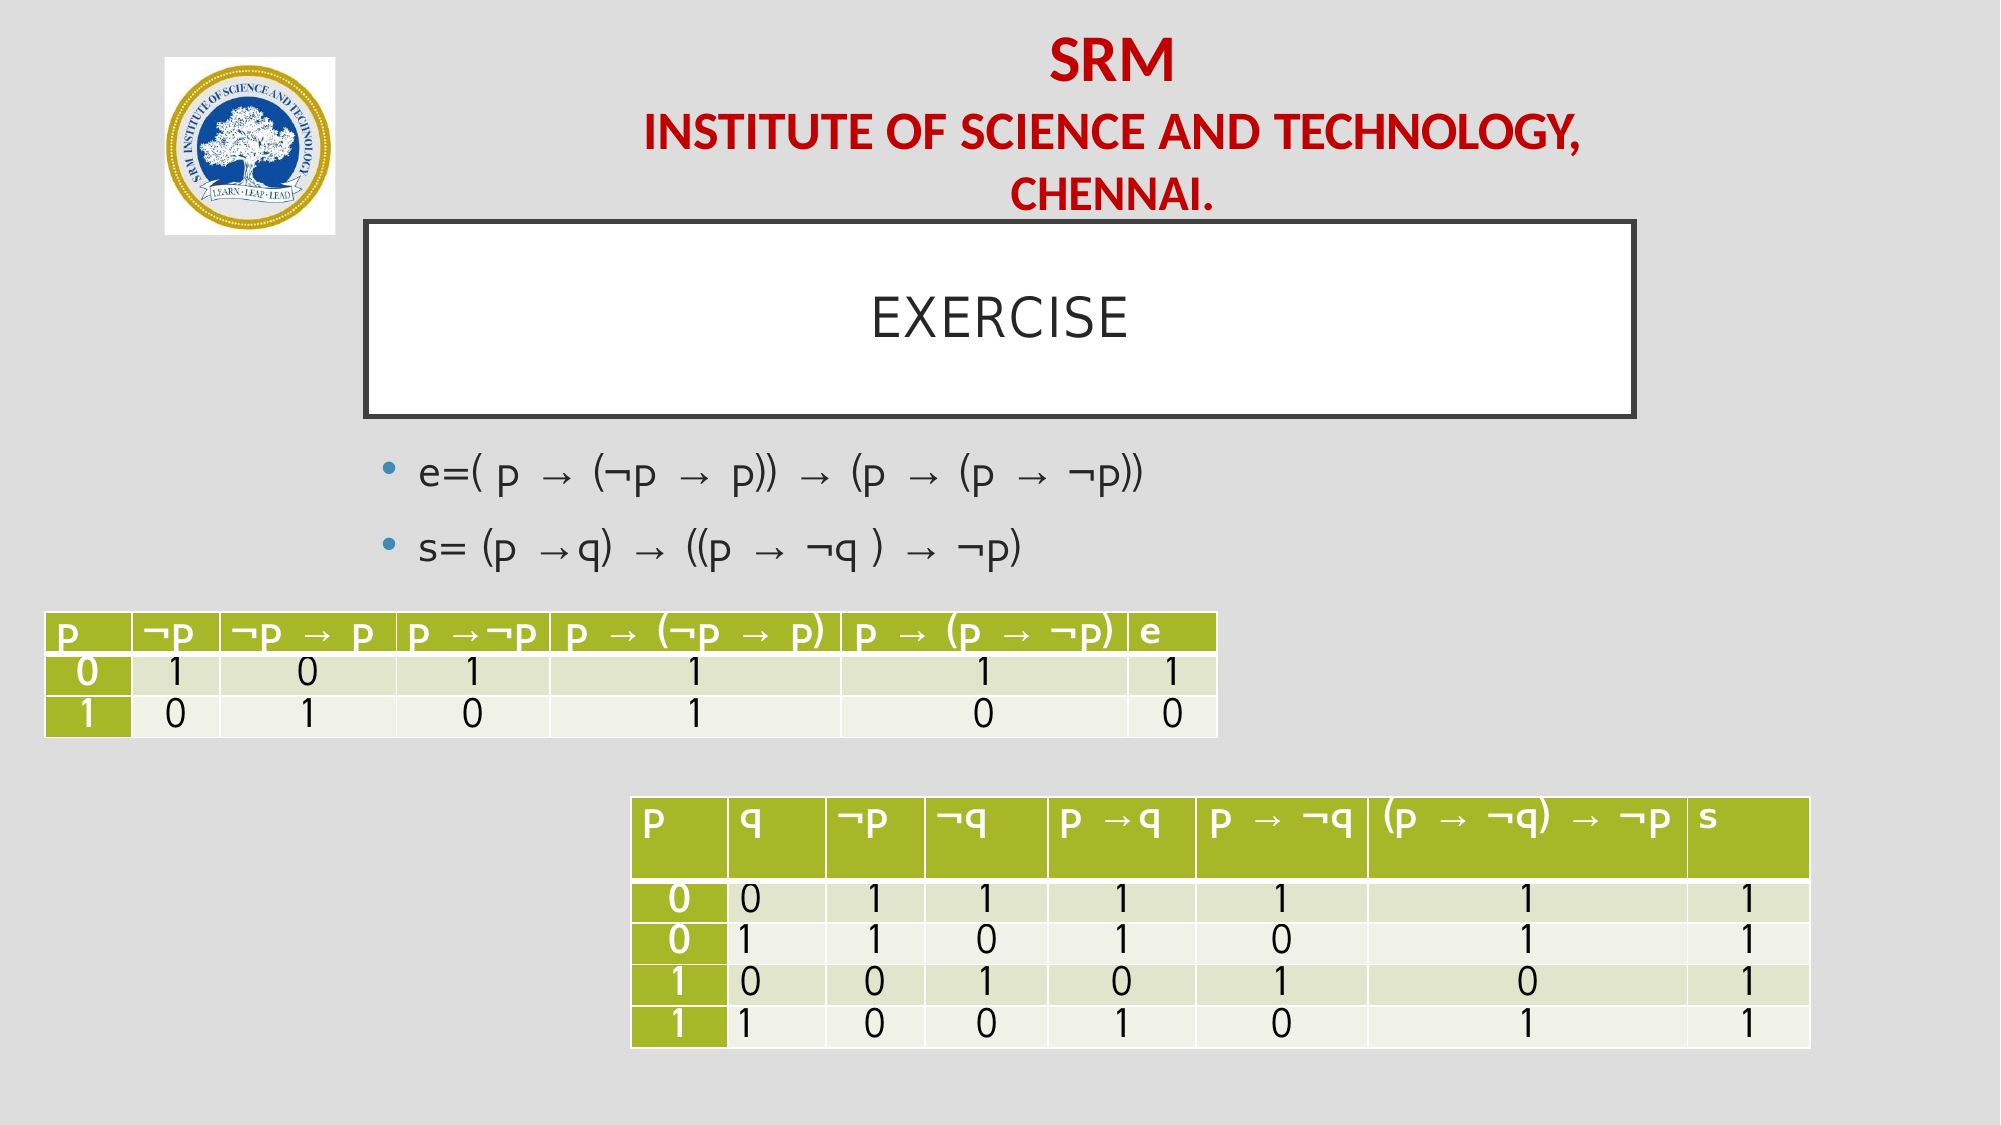

# EXERCISE
e=( p → (¬p → p)) → (p → (p → ¬p))
s= (p →q) → ((p → ¬q ) → ¬p)

| p | ¬p | ¬p → p | p →¬p | p → (¬p → p) | p → (p → ¬p) | e |
| --- | --- | --- | --- | --- | --- | --- |
| 0 | 1 | 0 | 1 | 1 | 1 | 1 |
| 1 | 0 | 1 | 0 | 1 | 0 | 0 |
| p | q | ¬p | ¬q | p →q | p → ¬q | (p → ¬q) → ¬p | s |
| --- | --- | --- | --- | --- | --- | --- | --- |
| 0 | 0 | 1 | 1 | 1 | 1 | 1 | 1 |
| 0 | 1 | 1 | 0 | 1 | 0 | 1 | 1 |
| 1 | 0 | 0 | 1 | 0 | 1 | 0 | 1 |
| 1 | 1 | 0 | 0 | 1 | 0 | 1 | 1 |